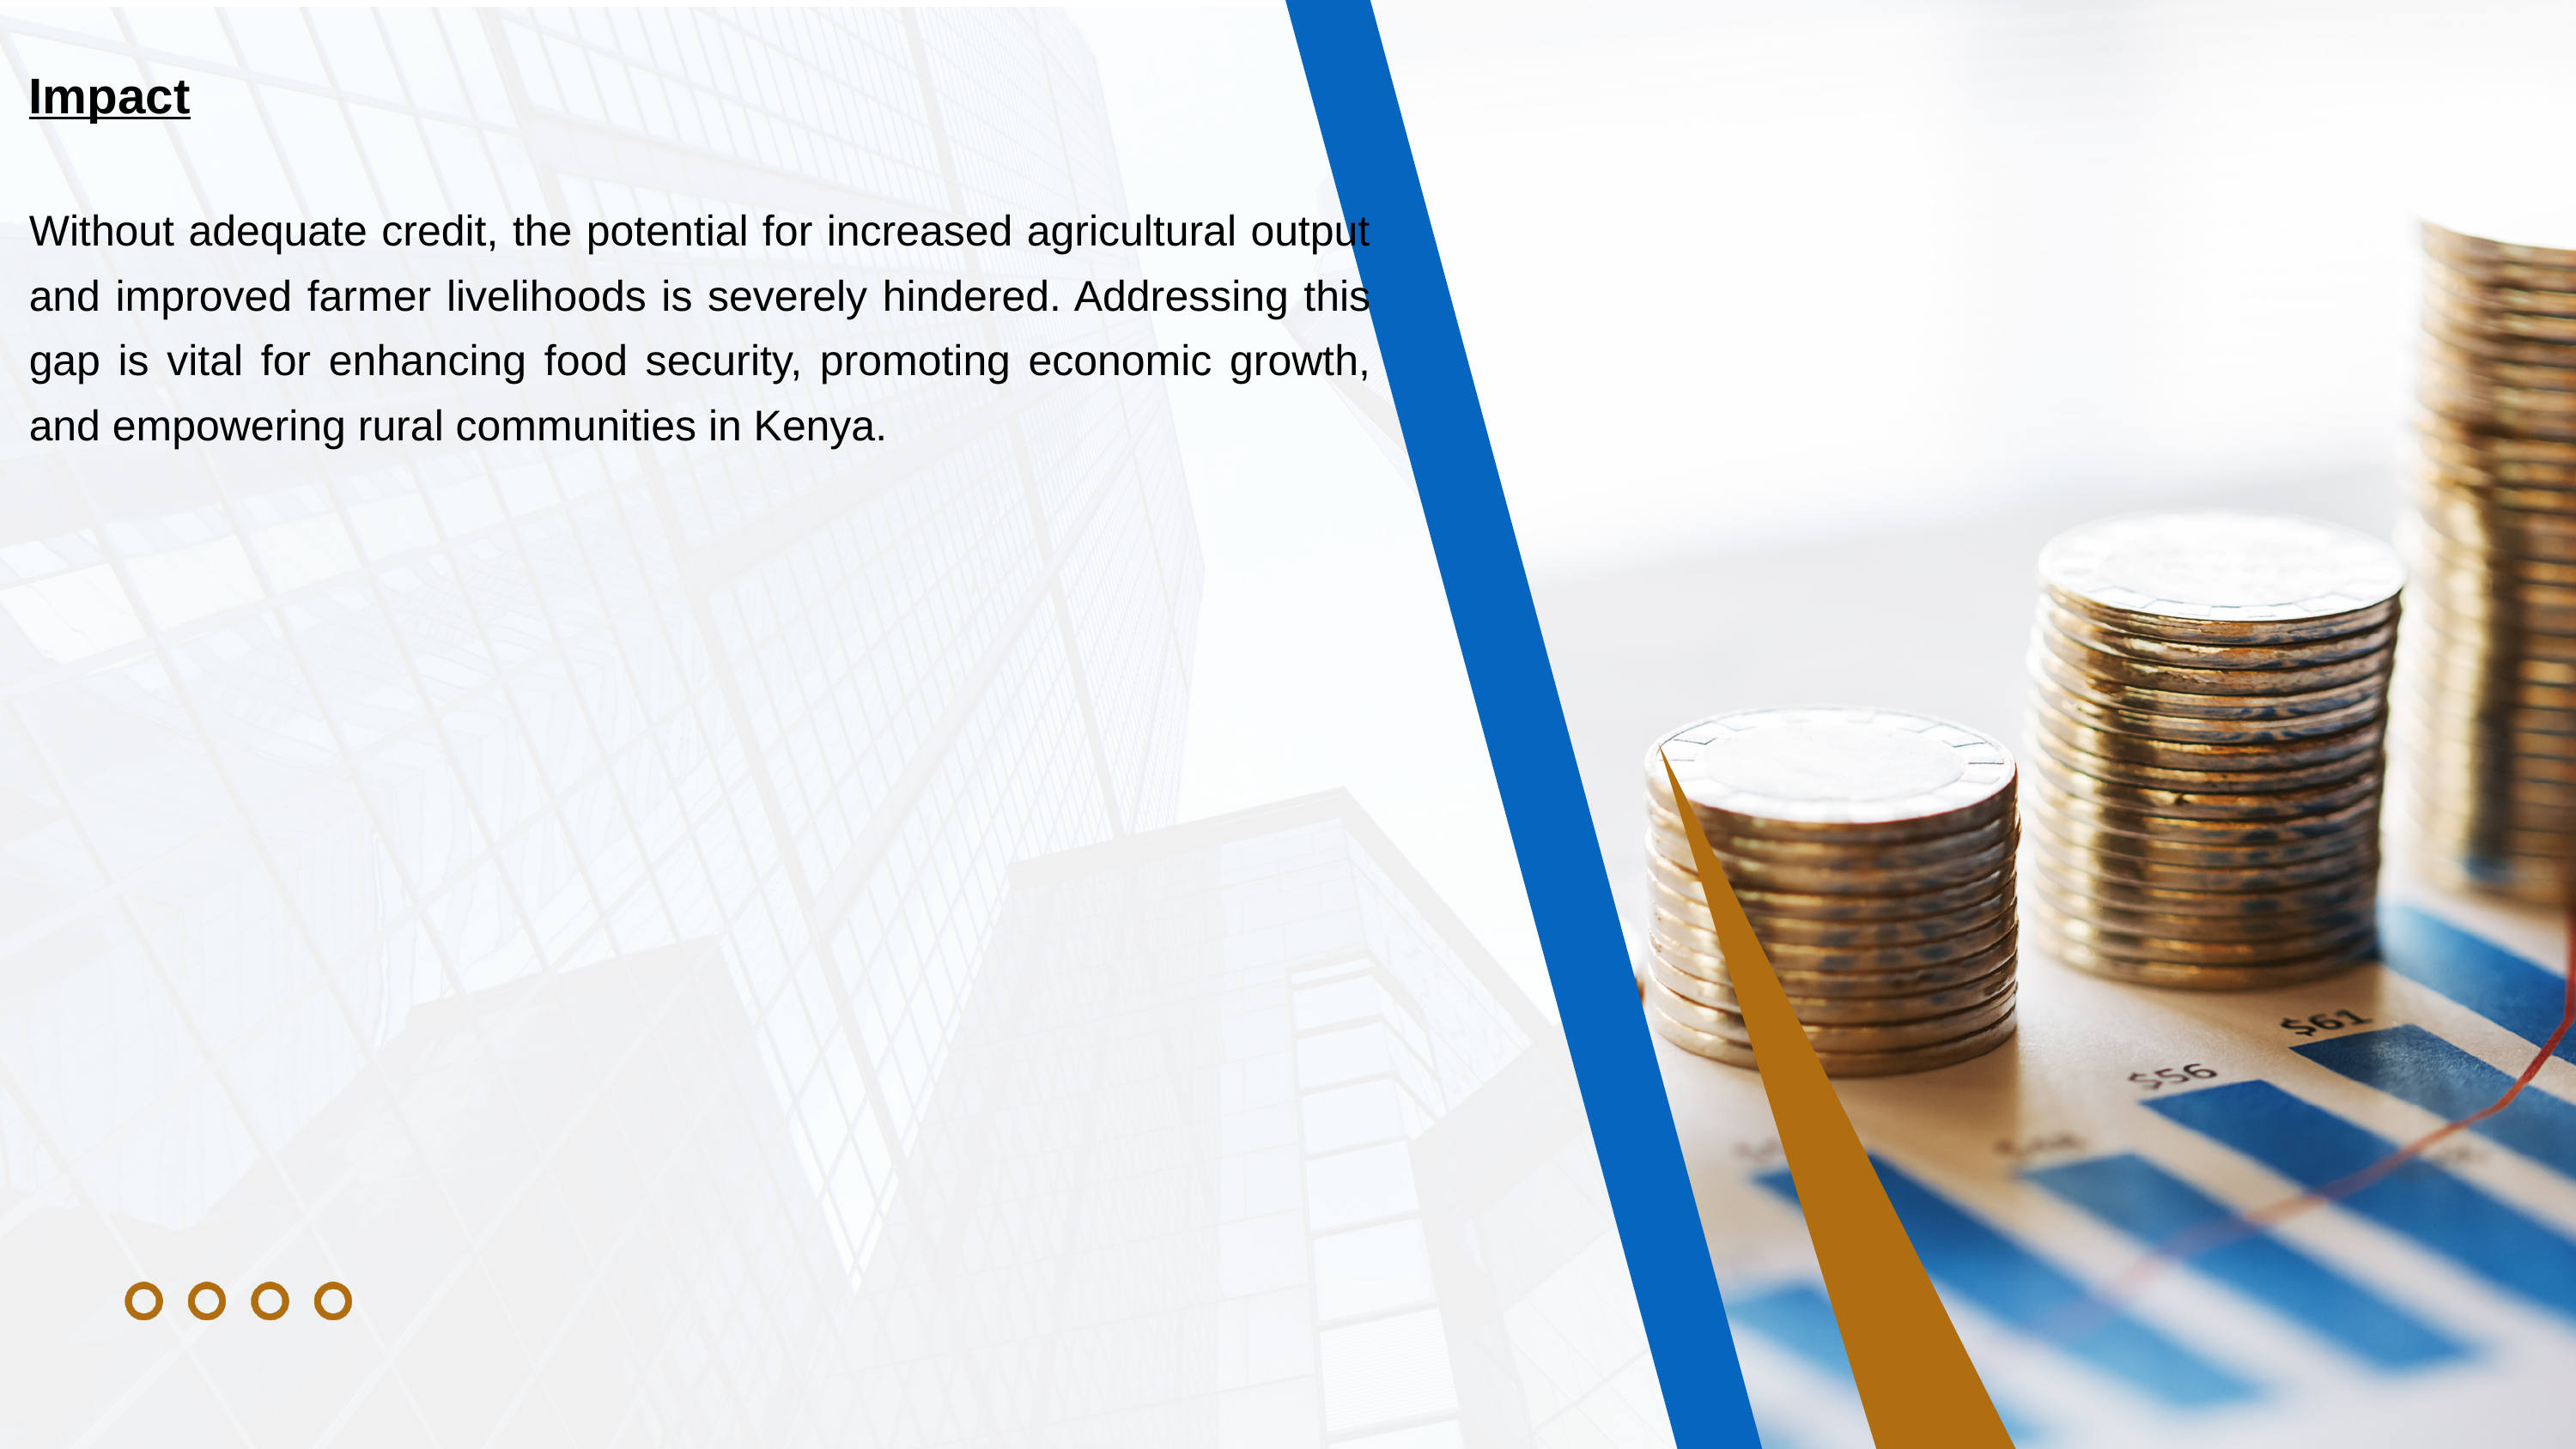

Impact

Without adequate credit, the potential for increased agricultural output and improved farmer livelihoods is severely hindered. Addressing this gap is vital for enhancing food security, promoting economic growth, and empowering rural communities in Kenya.